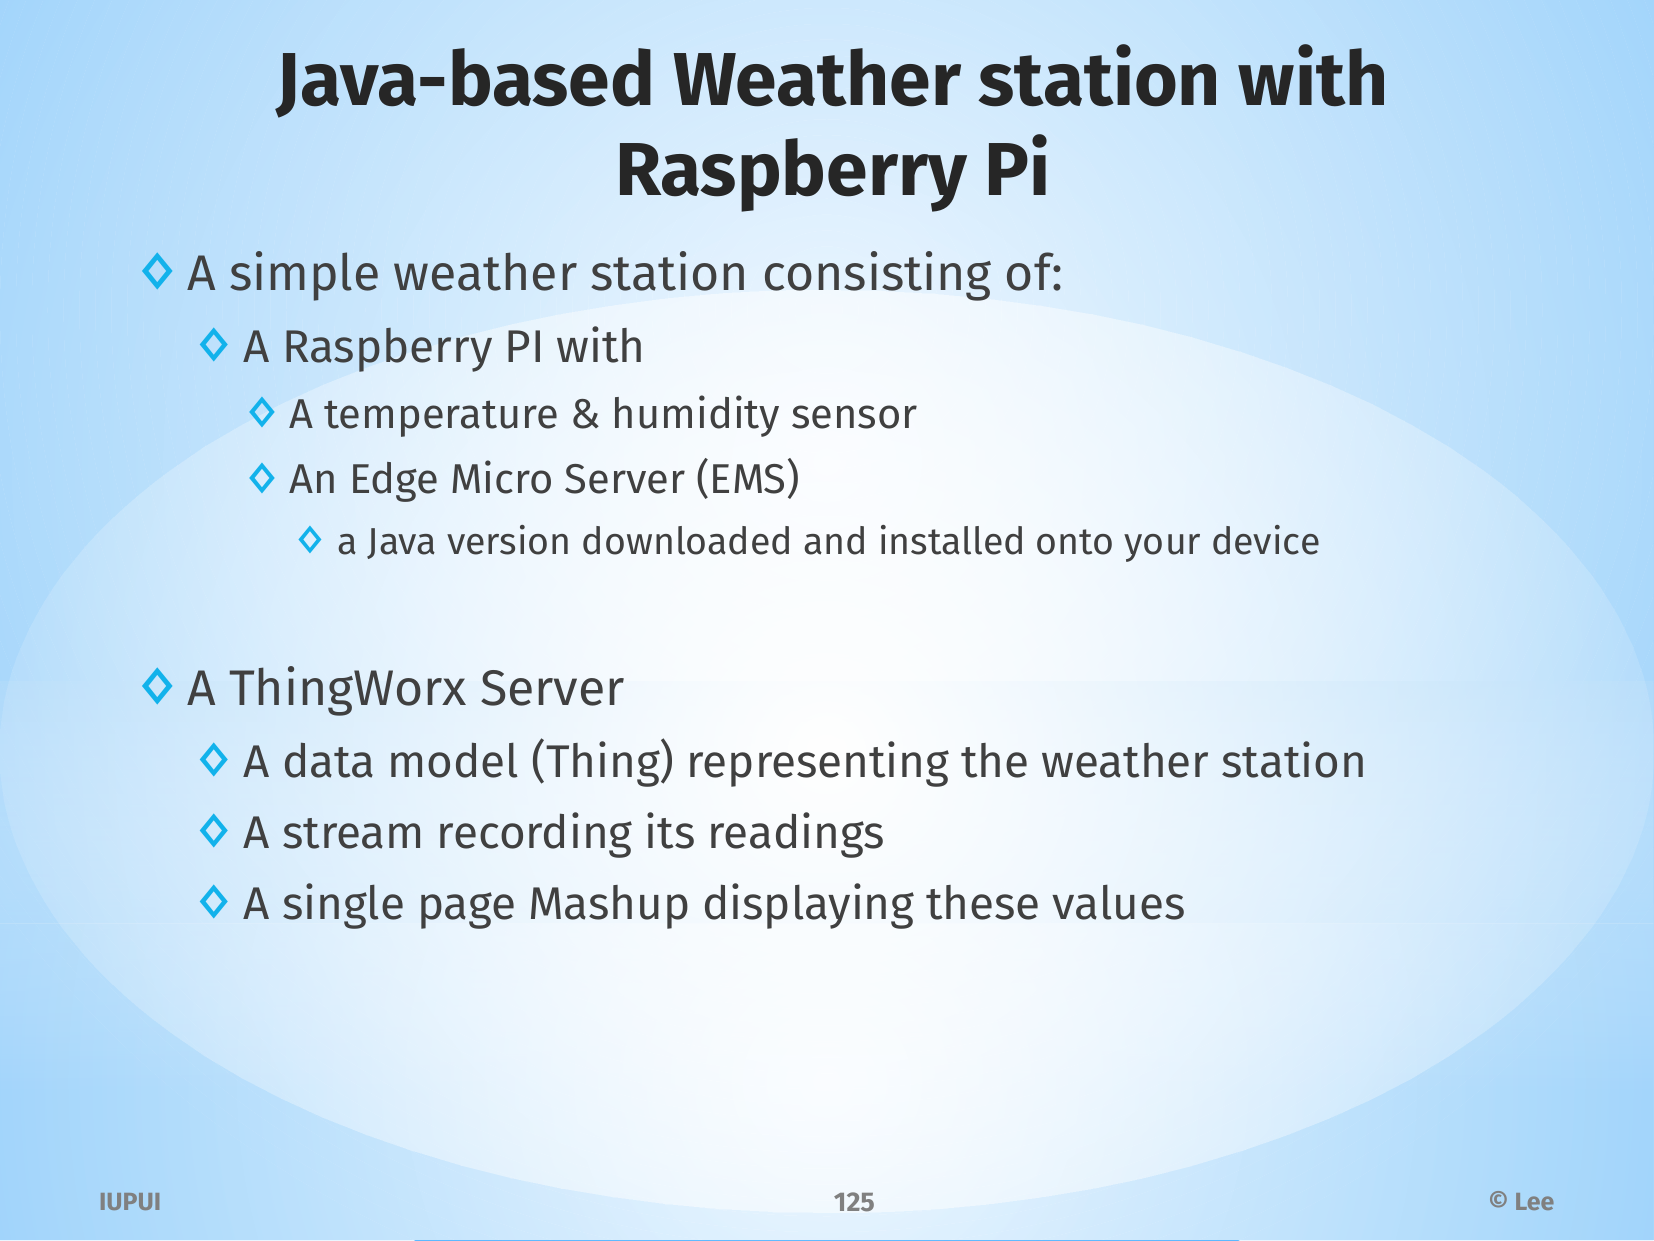

# Java-based Weather station with Raspberry Pi
A simple weather station consisting of:
A Raspberry PI with
A temperature & humidity sensor
An Edge Micro Server (EMS)
a Java version downloaded and installed onto your device

A ThingWorx Server
A data model (Thing) representing the weather station
A stream recording its readings
A single page Mashup displaying these values
IUPUI
125
© Lee